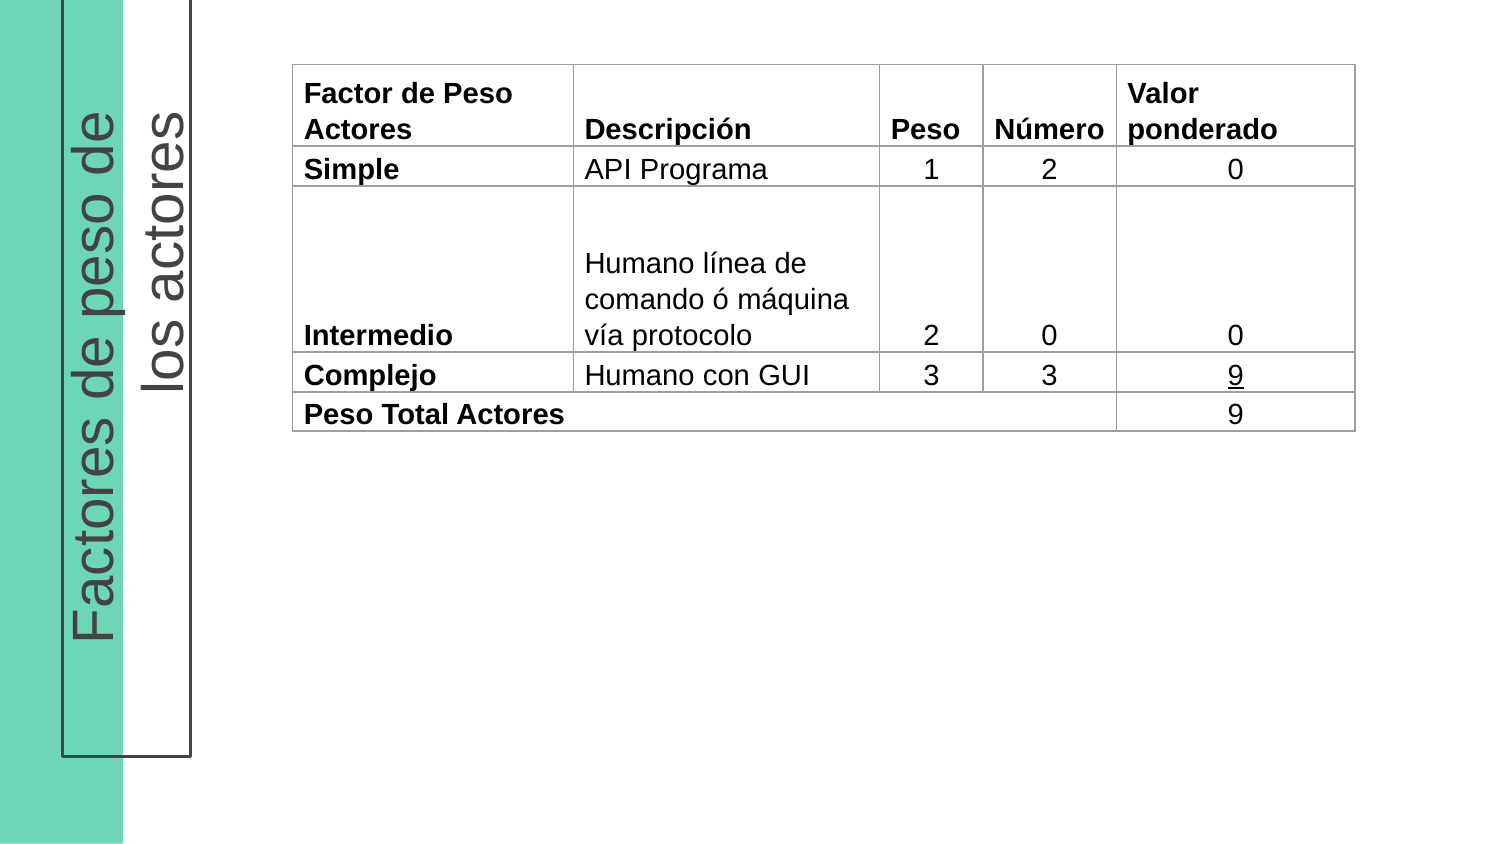

| Factor de Peso Actores | Descripción | Peso | Número | Valor ponderado |
| --- | --- | --- | --- | --- |
| Simple | API Programa | 1 | 2 | 0 |
| Intermedio | Humano línea de comando ó máquina vía protocolo | 2 | 0 | 0 |
| Complejo | Humano con GUI | 3 | 3 | 9 |
| Peso Total Actores |  |  |  | 9 |
# Factores de peso de los actores